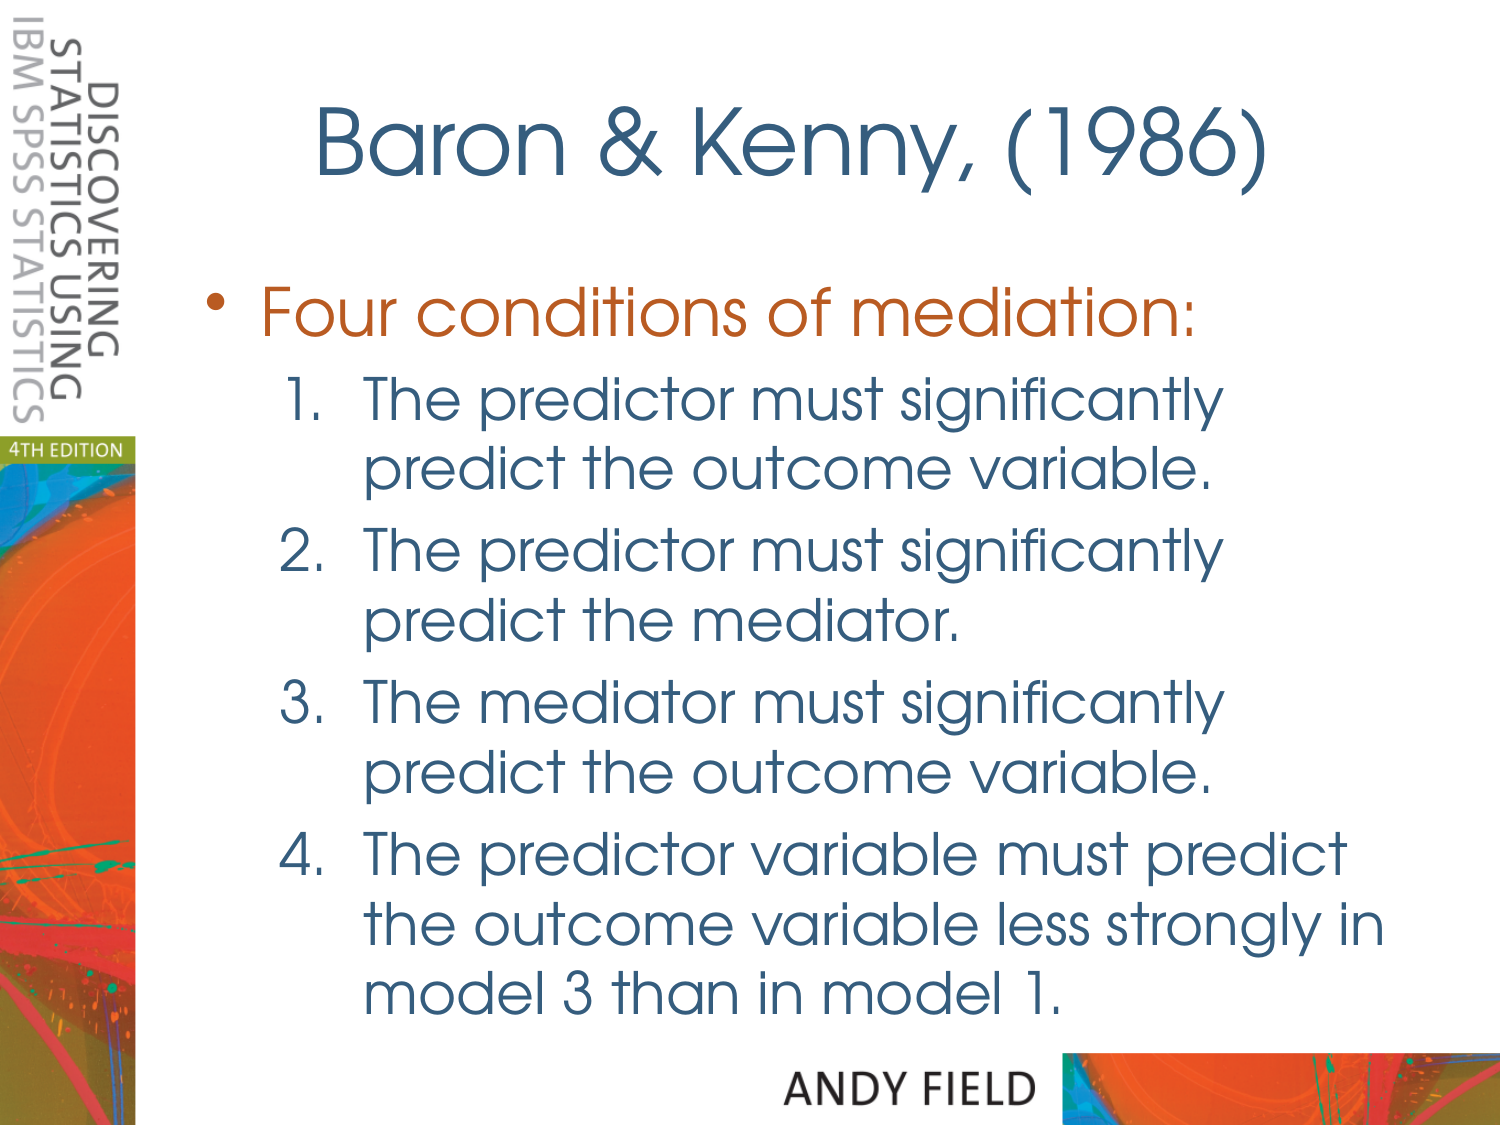

# Baron & Kenny, (1986)
Four conditions of mediation:
The predictor must significantly predict the outcome variable.
The predictor must significantly predict the mediator.
The mediator must significantly predict the outcome variable.
The predictor variable must predict the outcome variable less strongly in model 3 than in model 1.